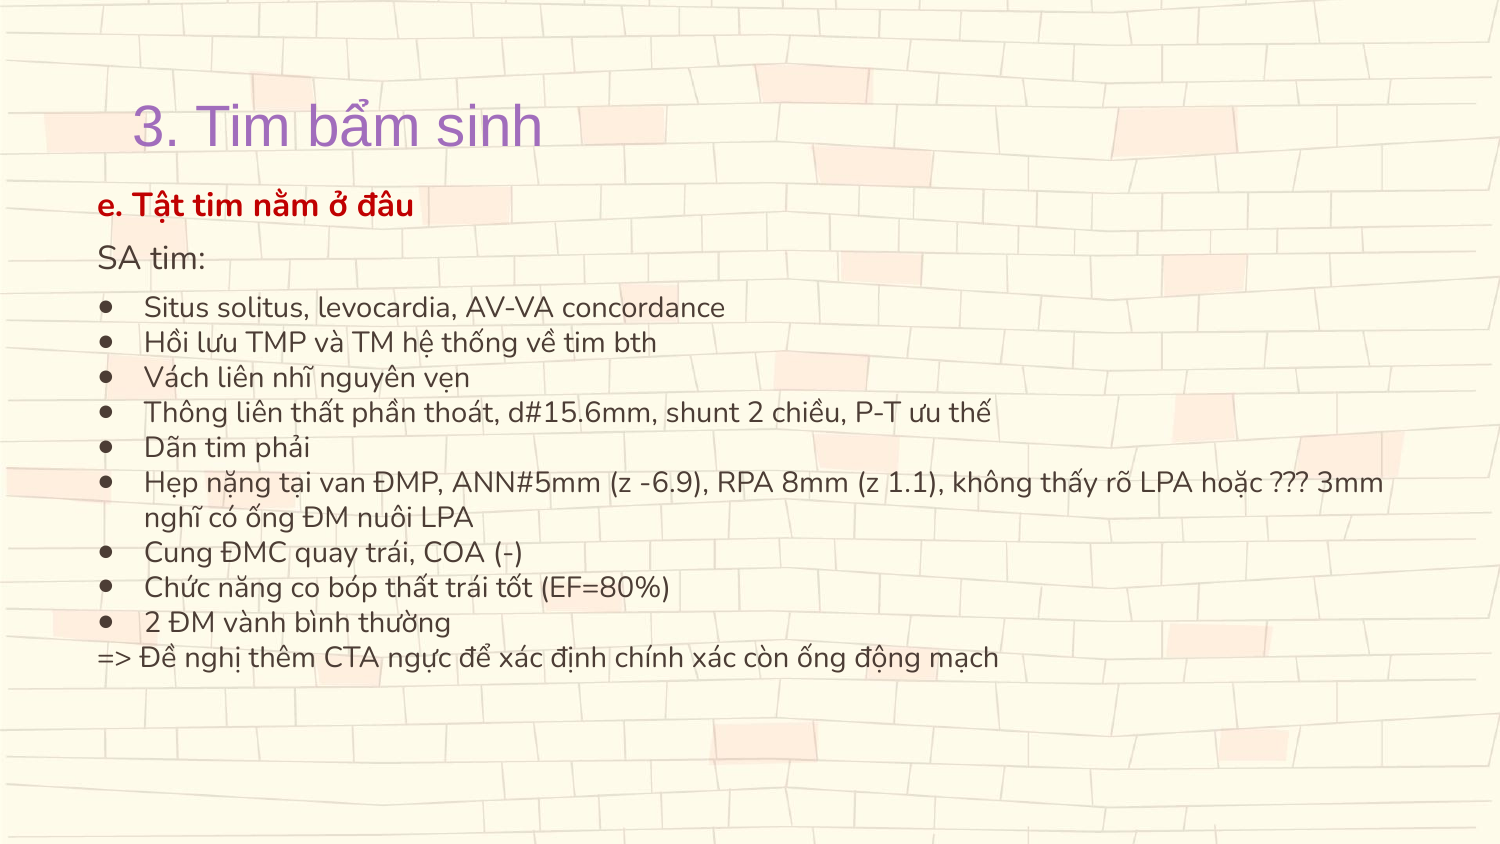

# 3. Tim bẩm sinh
e. Tật tim nằm ở đâu
SA tim:
Situs solitus, levocardia, AV-VA concordance
Hồi lưu TMP và TM hệ thống về tim bth
Vách liên nhĩ nguyên vẹn
Thông liên thất phần thoát, d#15.6mm, shunt 2 chiều, P-T ưu thế
Dãn tim phải
Hẹp nặng tại van ĐMP, ANN#5mm (z -6.9), RPA 8mm (z 1.1), không thấy rõ LPA hoặc ??? 3mm nghĩ có ống ĐM nuôi LPA
Cung ĐMC quay trái, COA (-)
Chức năng co bóp thất trái tốt (EF=80%)
2 ĐM vành bình thường
=> Đề nghị thêm CTA ngực để xác định chính xác còn ống động mạch